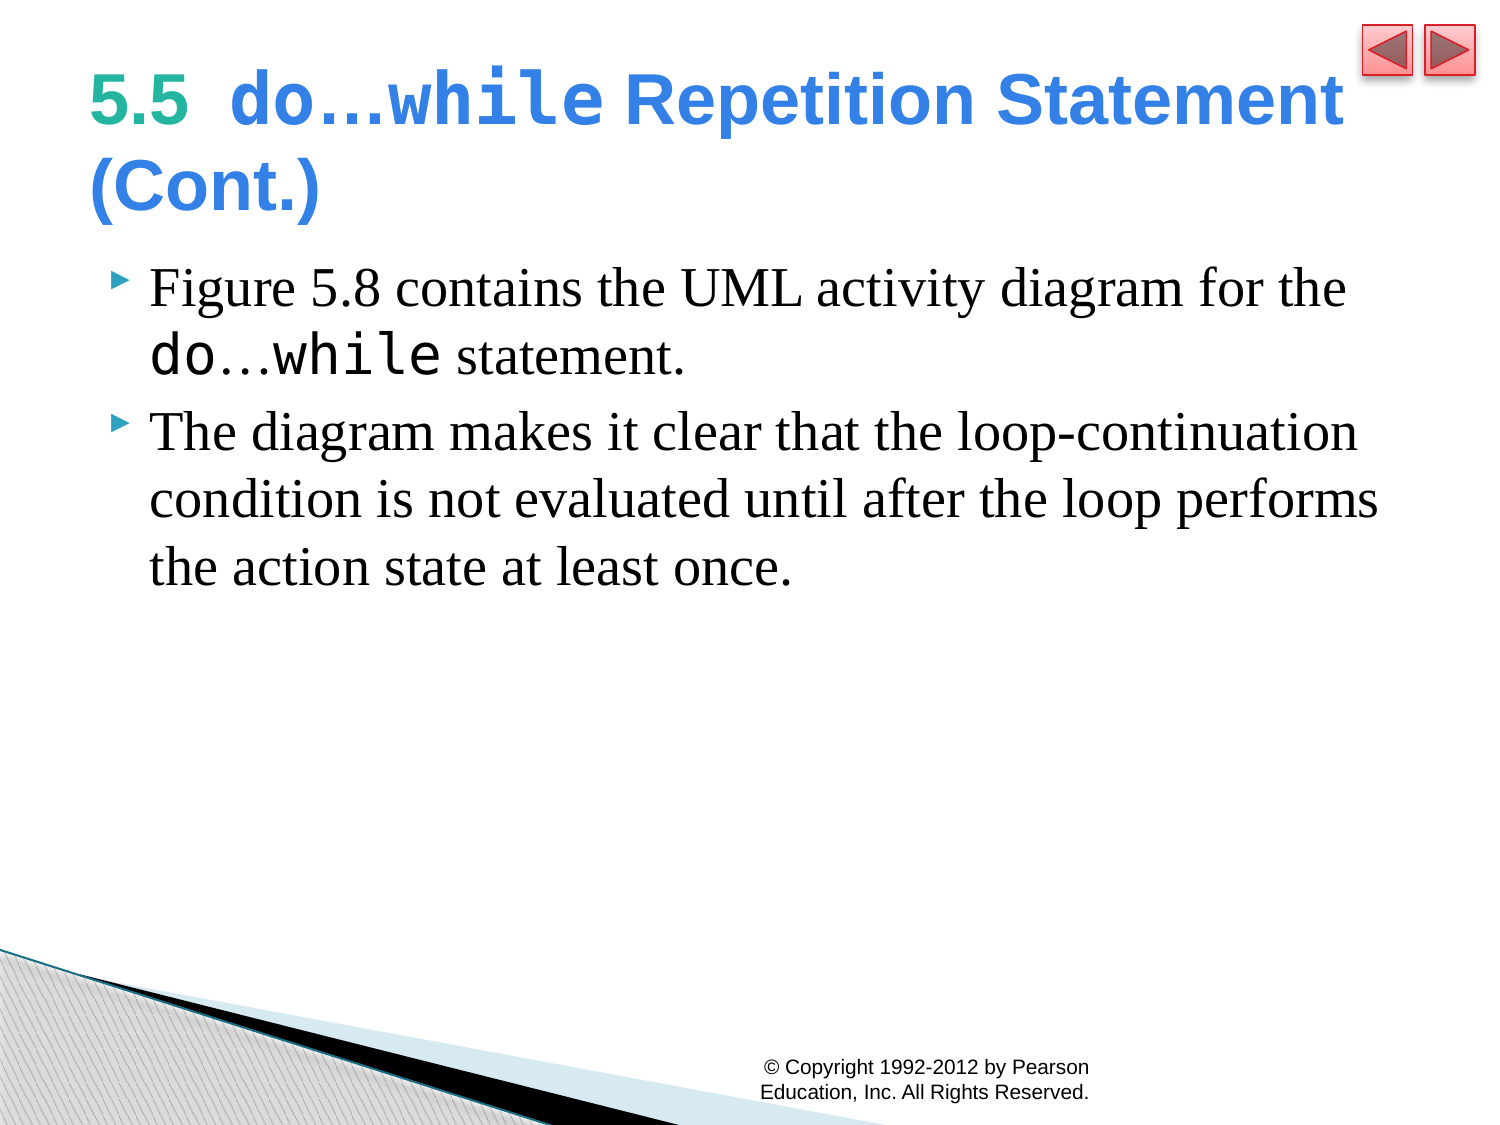

# 5.5  do…while Repetition Statement (Cont.)
Figure 5.8 contains the UML activity diagram for the do…while statement.
The diagram makes it clear that the loop-continuation condition is not evaluated until after the loop performs the action state at least once.
© Copyright 1992-2012 by Pearson Education, Inc. All Rights Reserved.